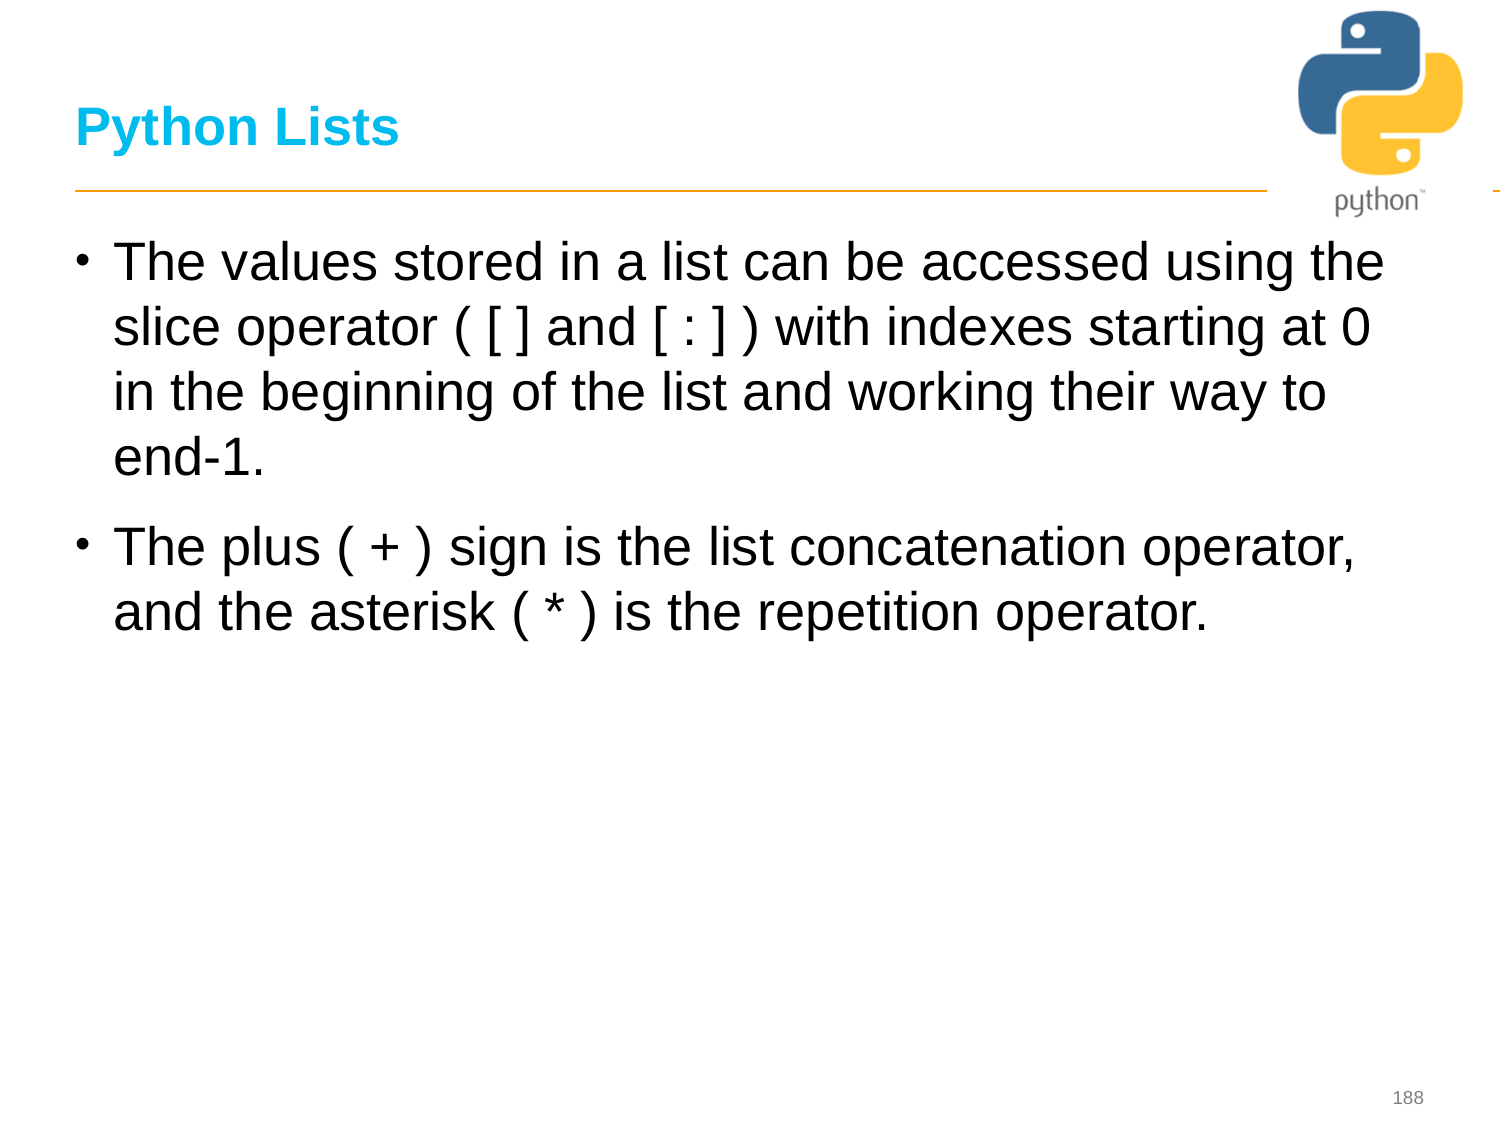

188
# Python Lists
The values stored in a list can be accessed using the slice operator ( [ ] and [ : ] ) with indexes starting at 0 in the beginning of the list and working their way to end-1.
The plus ( + ) sign is the list concatenation operator, and the asterisk ( * ) is the repetition operator.